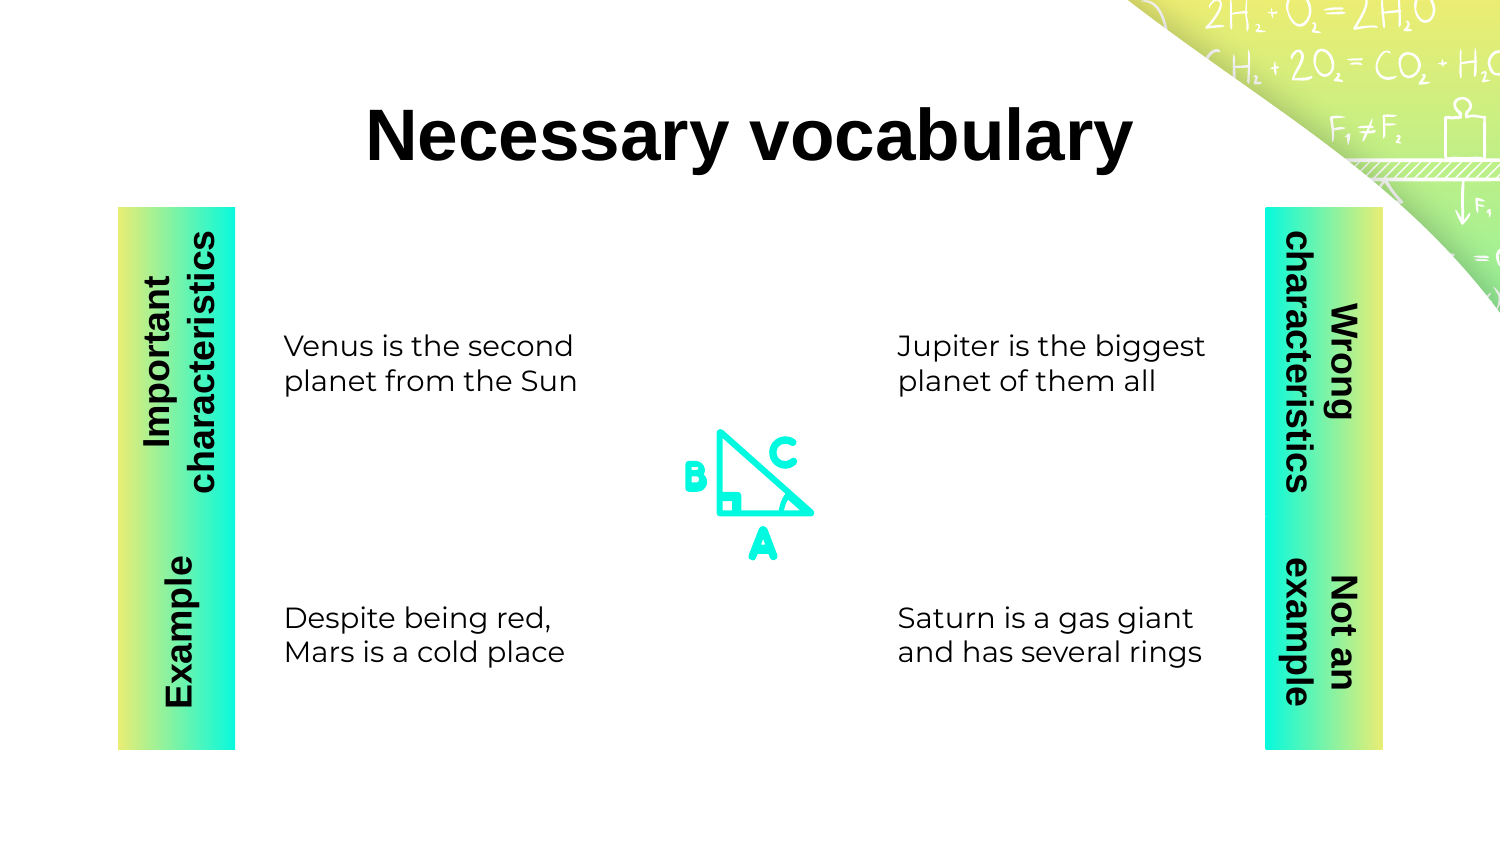

# Necessary vocabulary
Important characteristics
Wrong characteristics
Venus is the second planet from the Sun
Jupiter is the biggest planet of them all

Example
Not an example
Despite being red, Mars is a cold place
Saturn is a gas giant and has several rings